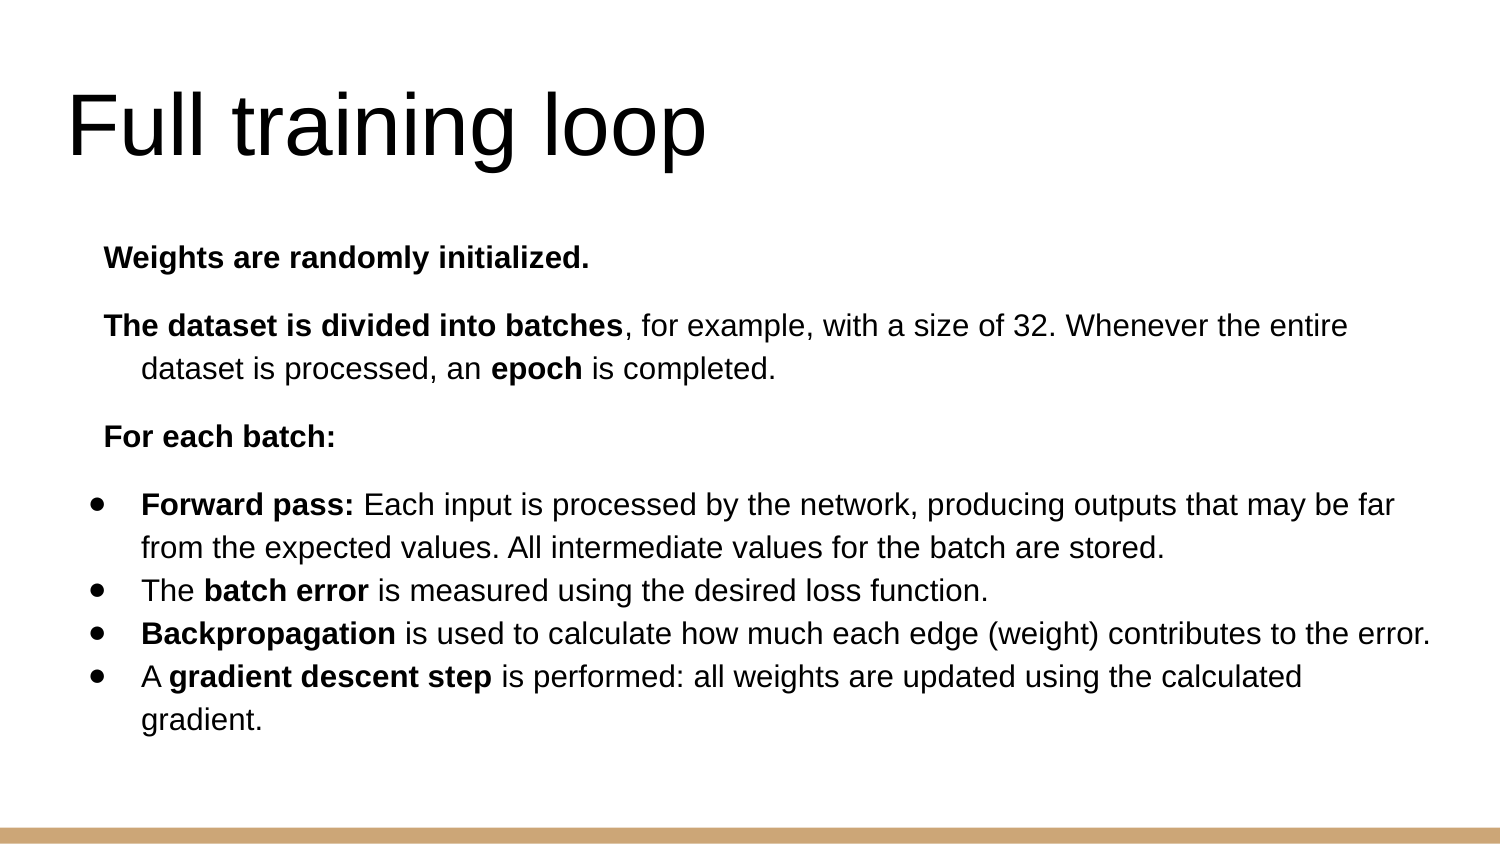

# Full training loop
Weights are randomly initialized.
The dataset is divided into batches, for example, with a size of 32. Whenever the entire dataset is processed, an epoch is completed.
For each batch:
Forward pass: Each input is processed by the network, producing outputs that may be far from the expected values. All intermediate values for the batch are stored.
The batch error is measured using the desired loss function.
Backpropagation is used to calculate how much each edge (weight) contributes to the error.
A gradient descent step is performed: all weights are updated using the calculated gradient.